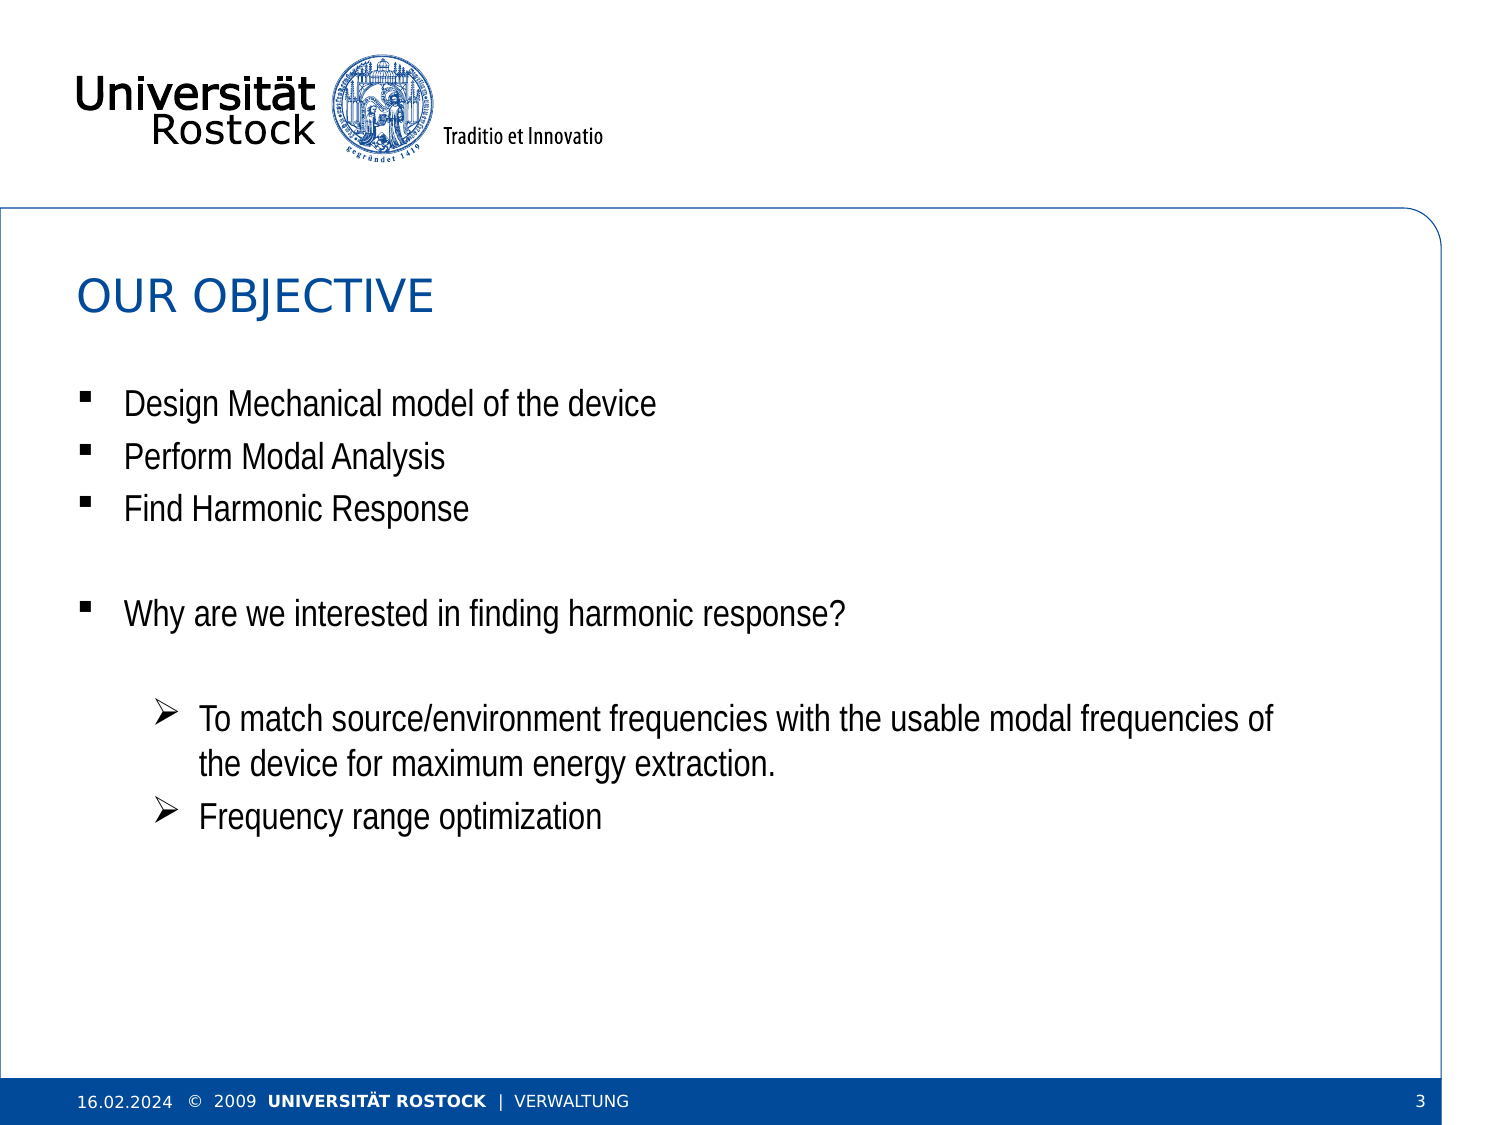

# OUR OBJECTIVE
Design Mechanical model of the device
Perform Modal Analysis
Find Harmonic Response

Why are we interested in finding harmonic response?

To match source/environment frequencies with the usable modal frequencies of the device for maximum energy extraction.
Frequency range optimization
©  2009  UNIVERSITÄT ROSTOCK  |  VERWALTUNG
3
16.02.2024